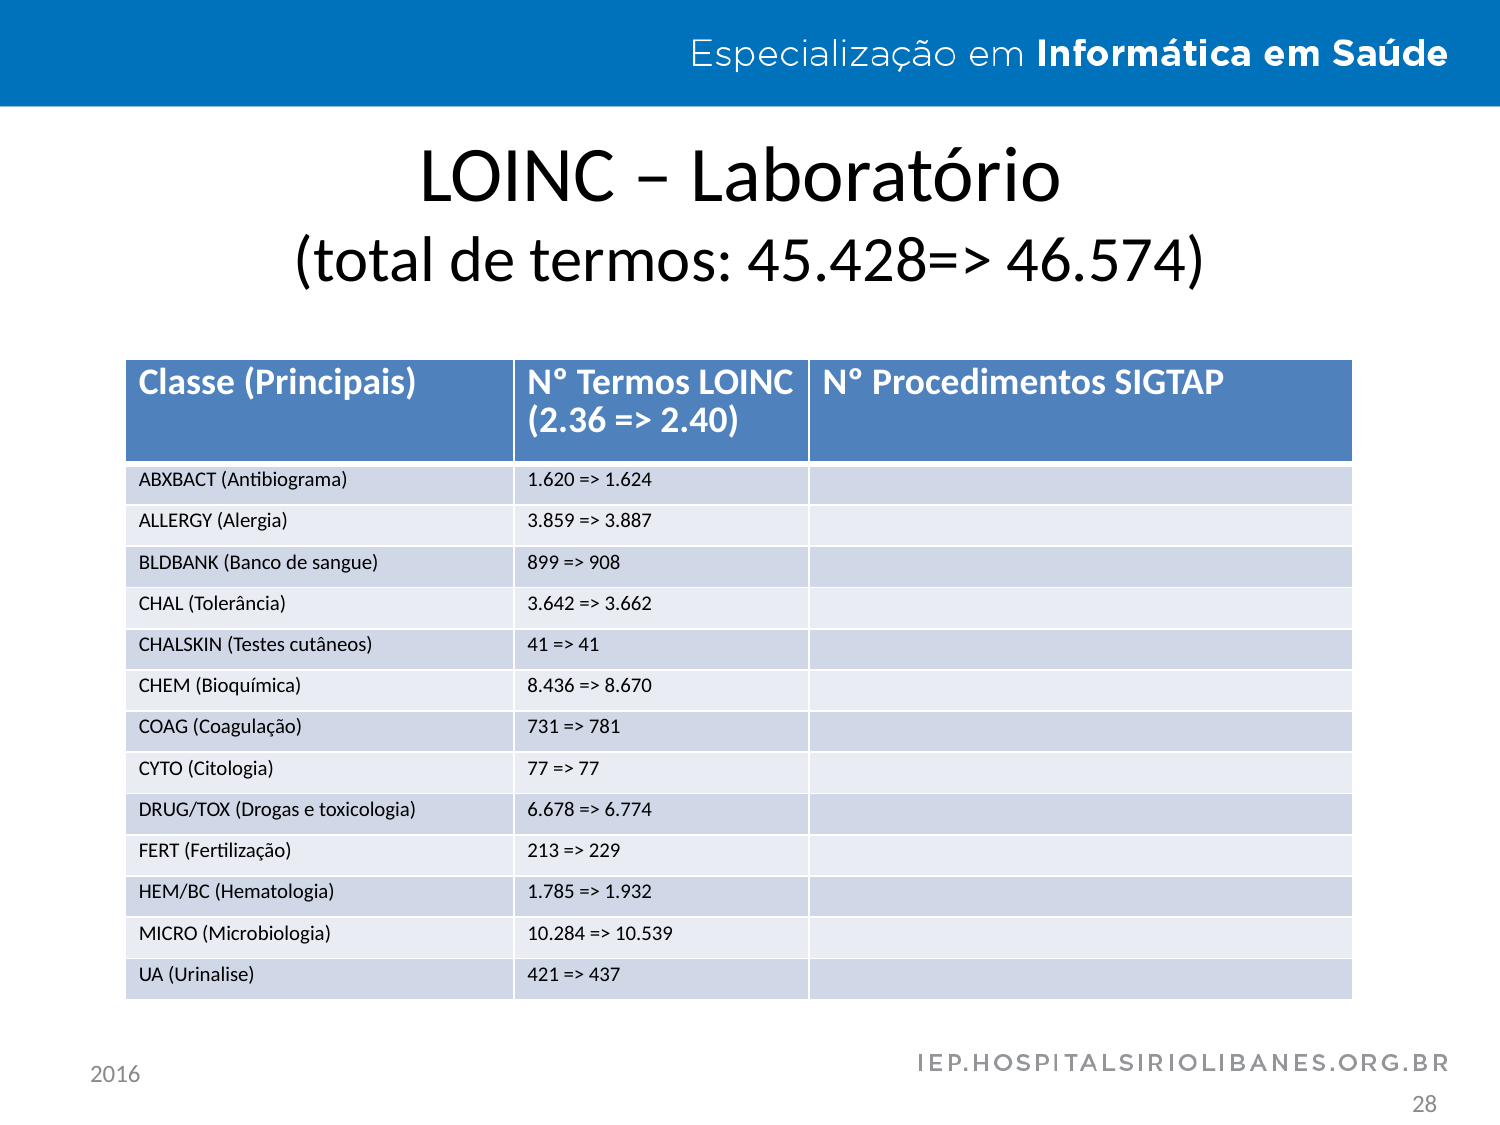

# LOINC – Laboratório (total de termos: 45.428=> 46.574)
| Classe (Principais) | Nº Termos LOINC (2.36 => 2.40) | Nº Procedimentos SIGTAP |
| --- | --- | --- |
| ABXBACT (Antibiograma) | 1.620 => 1.624 |  |
| ALLERGY (Alergia) | 3.859 => 3.887 |  |
| BLDBANK (Banco de sangue) | 899 => 908 |  |
| CHAL (Tolerância) | 3.642 => 3.662 |  |
| CHALSKIN (Testes cutâneos) | 41 => 41 |  |
| CHEM (Bioquímica) | 8.436 => 8.670 |  |
| COAG (Coagulação) | 731 => 781 |  |
| CYTO (Citologia) | 77 => 77 |  |
| DRUG/TOX (Drogas e toxicologia) | 6.678 => 6.774 |  |
| FERT (Fertilização) | 213 => 229 |  |
| HEM/BC (Hematologia) | 1.785 => 1.932 |  |
| MICRO (Microbiologia) | 10.284 => 10.539 |  |
| UA (Urinalise) | 421 => 437 |  |
2016
28